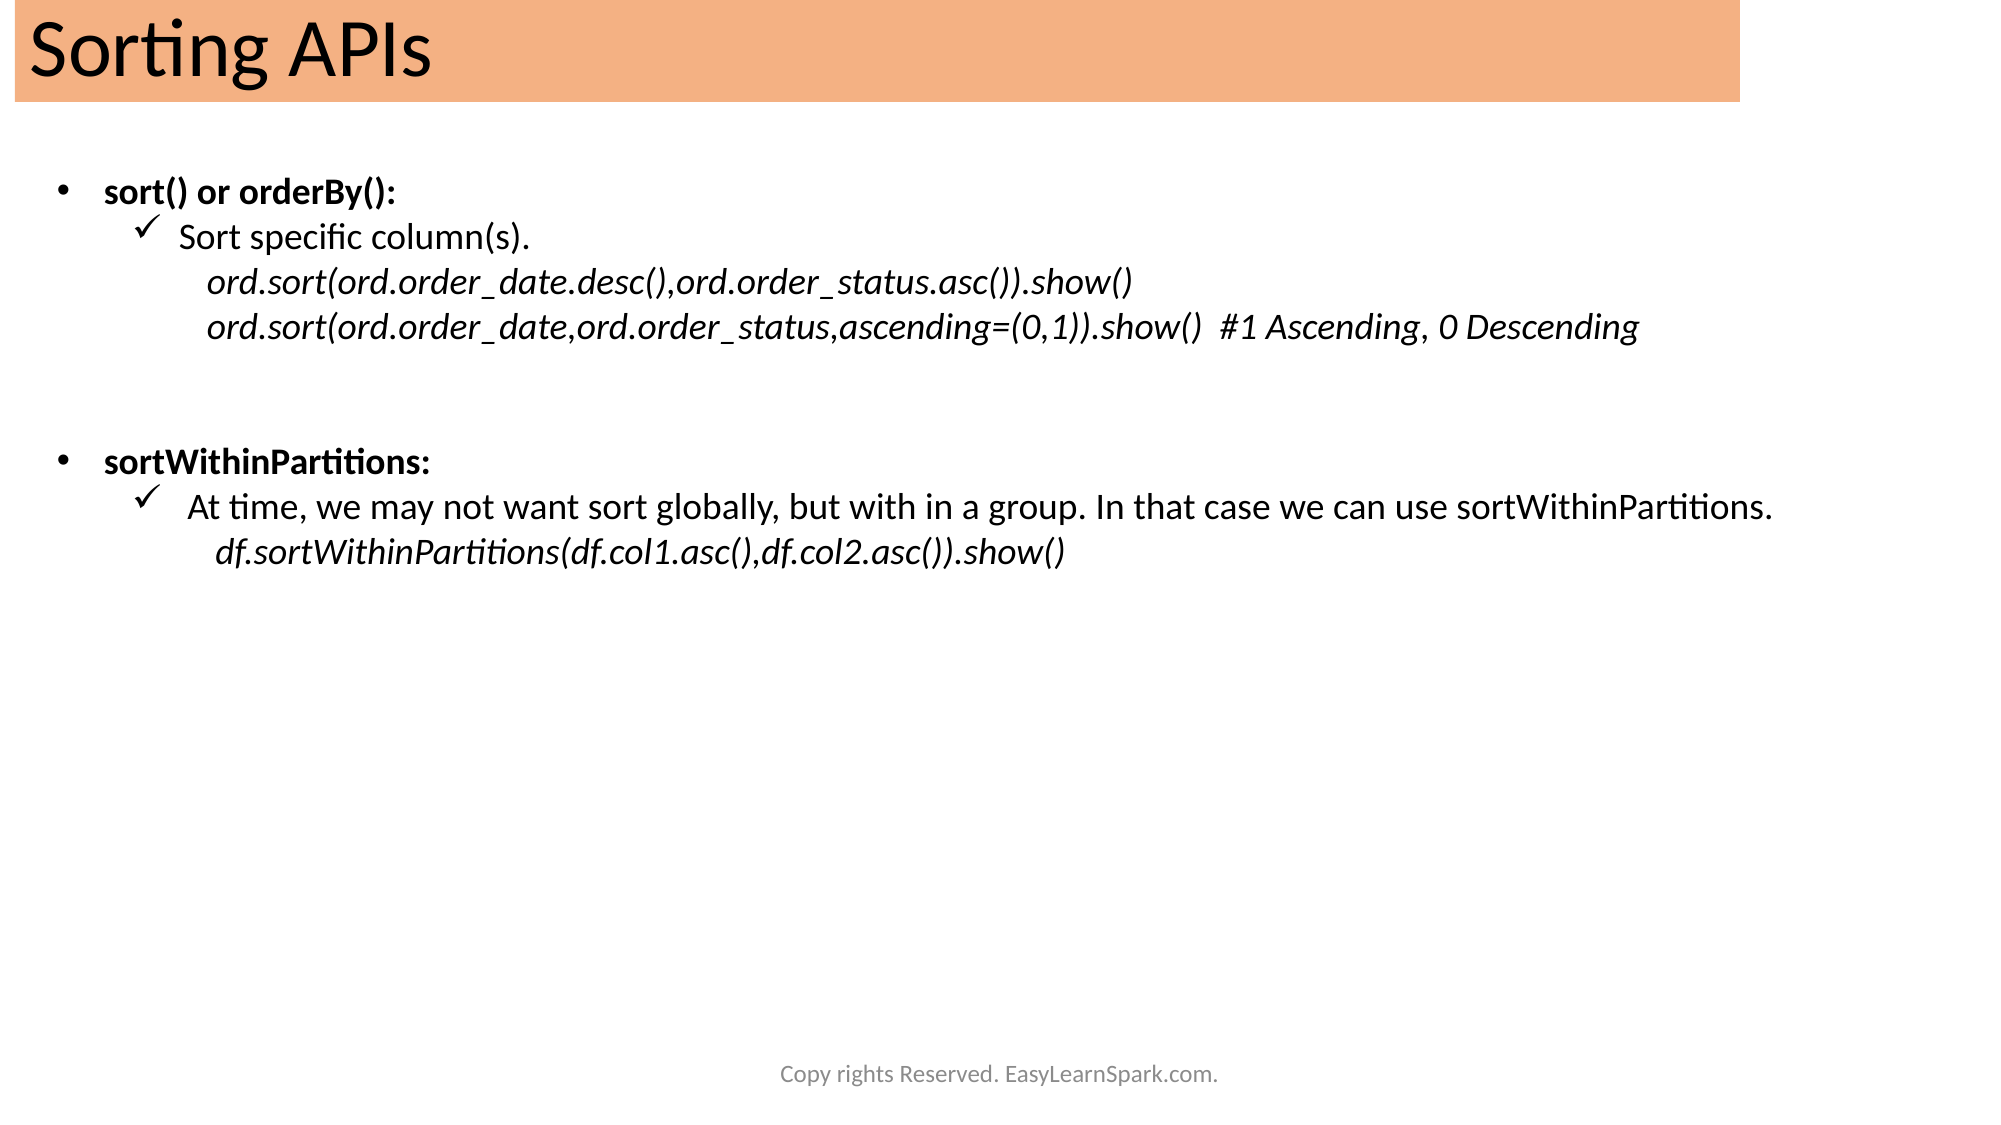

Sorting APIs
sort() or orderBy():
Sort specific column(s).
    	ord.sort(ord.order_date.desc(),ord.order_status.asc()).show()
    	ord.sort(ord.order_date,ord.order_status,ascending=(0,1)).show()  #1 Ascending, 0 Descending

sortWithinPartitions:
 At time, we may not want sort globally, but with in a group. In that case we can use sortWithinPartitions.
    	 df.sortWithinPartitions(df.col1.asc(),df.col2.asc()).show()
Copy rights Reserved. EasyLearnSpark.com.